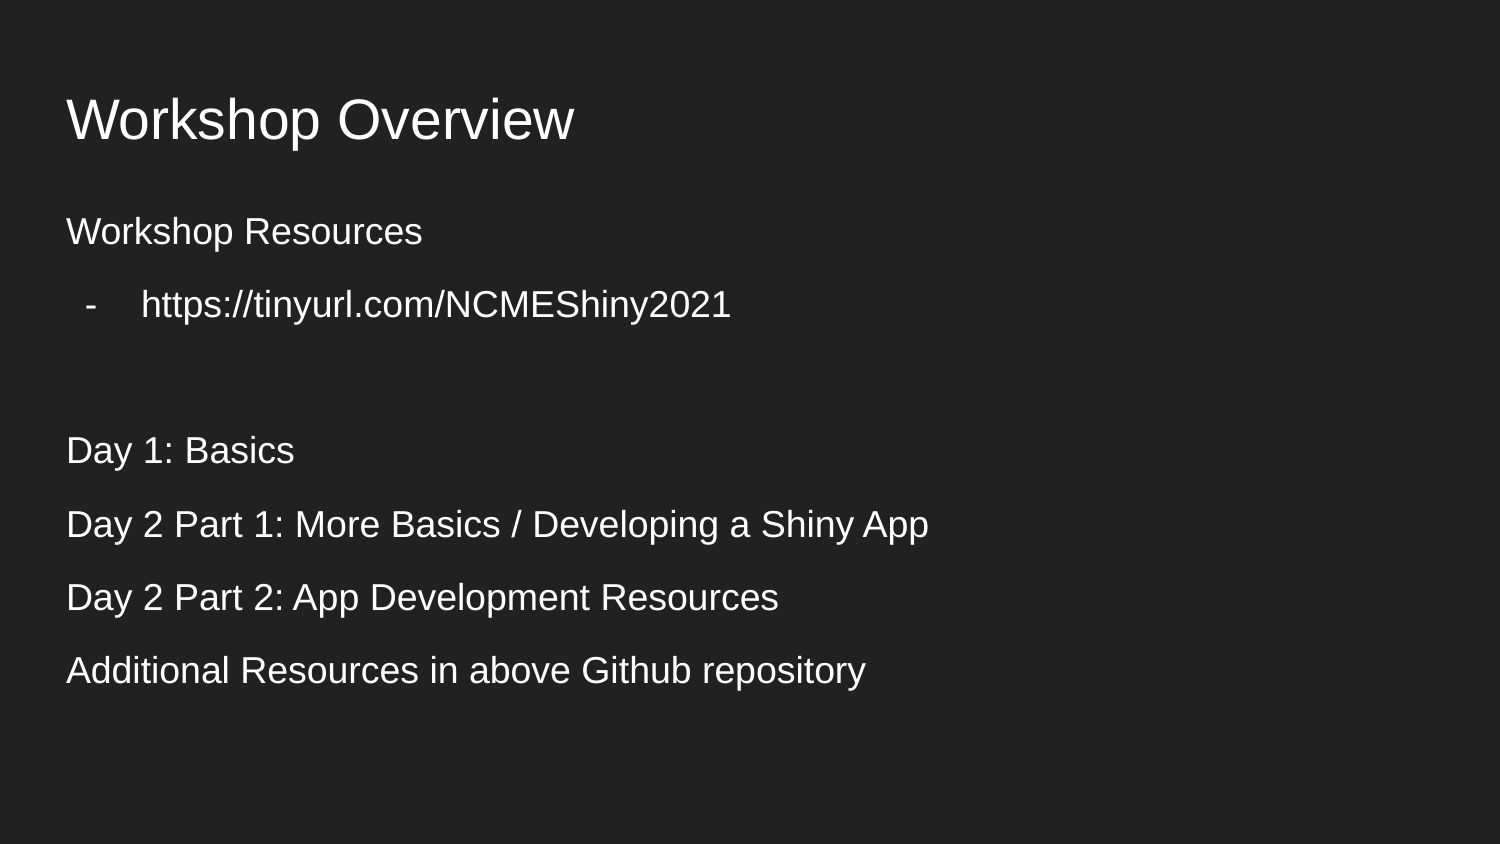

# Workshop Overview
Workshop Resources
https://tinyurl.com/NCMEShiny2021

Day 1: Basics
Day 2 Part 1: More Basics / Developing a Shiny App
Day 2 Part 2: App Development Resources
Additional Resources in above Github repository